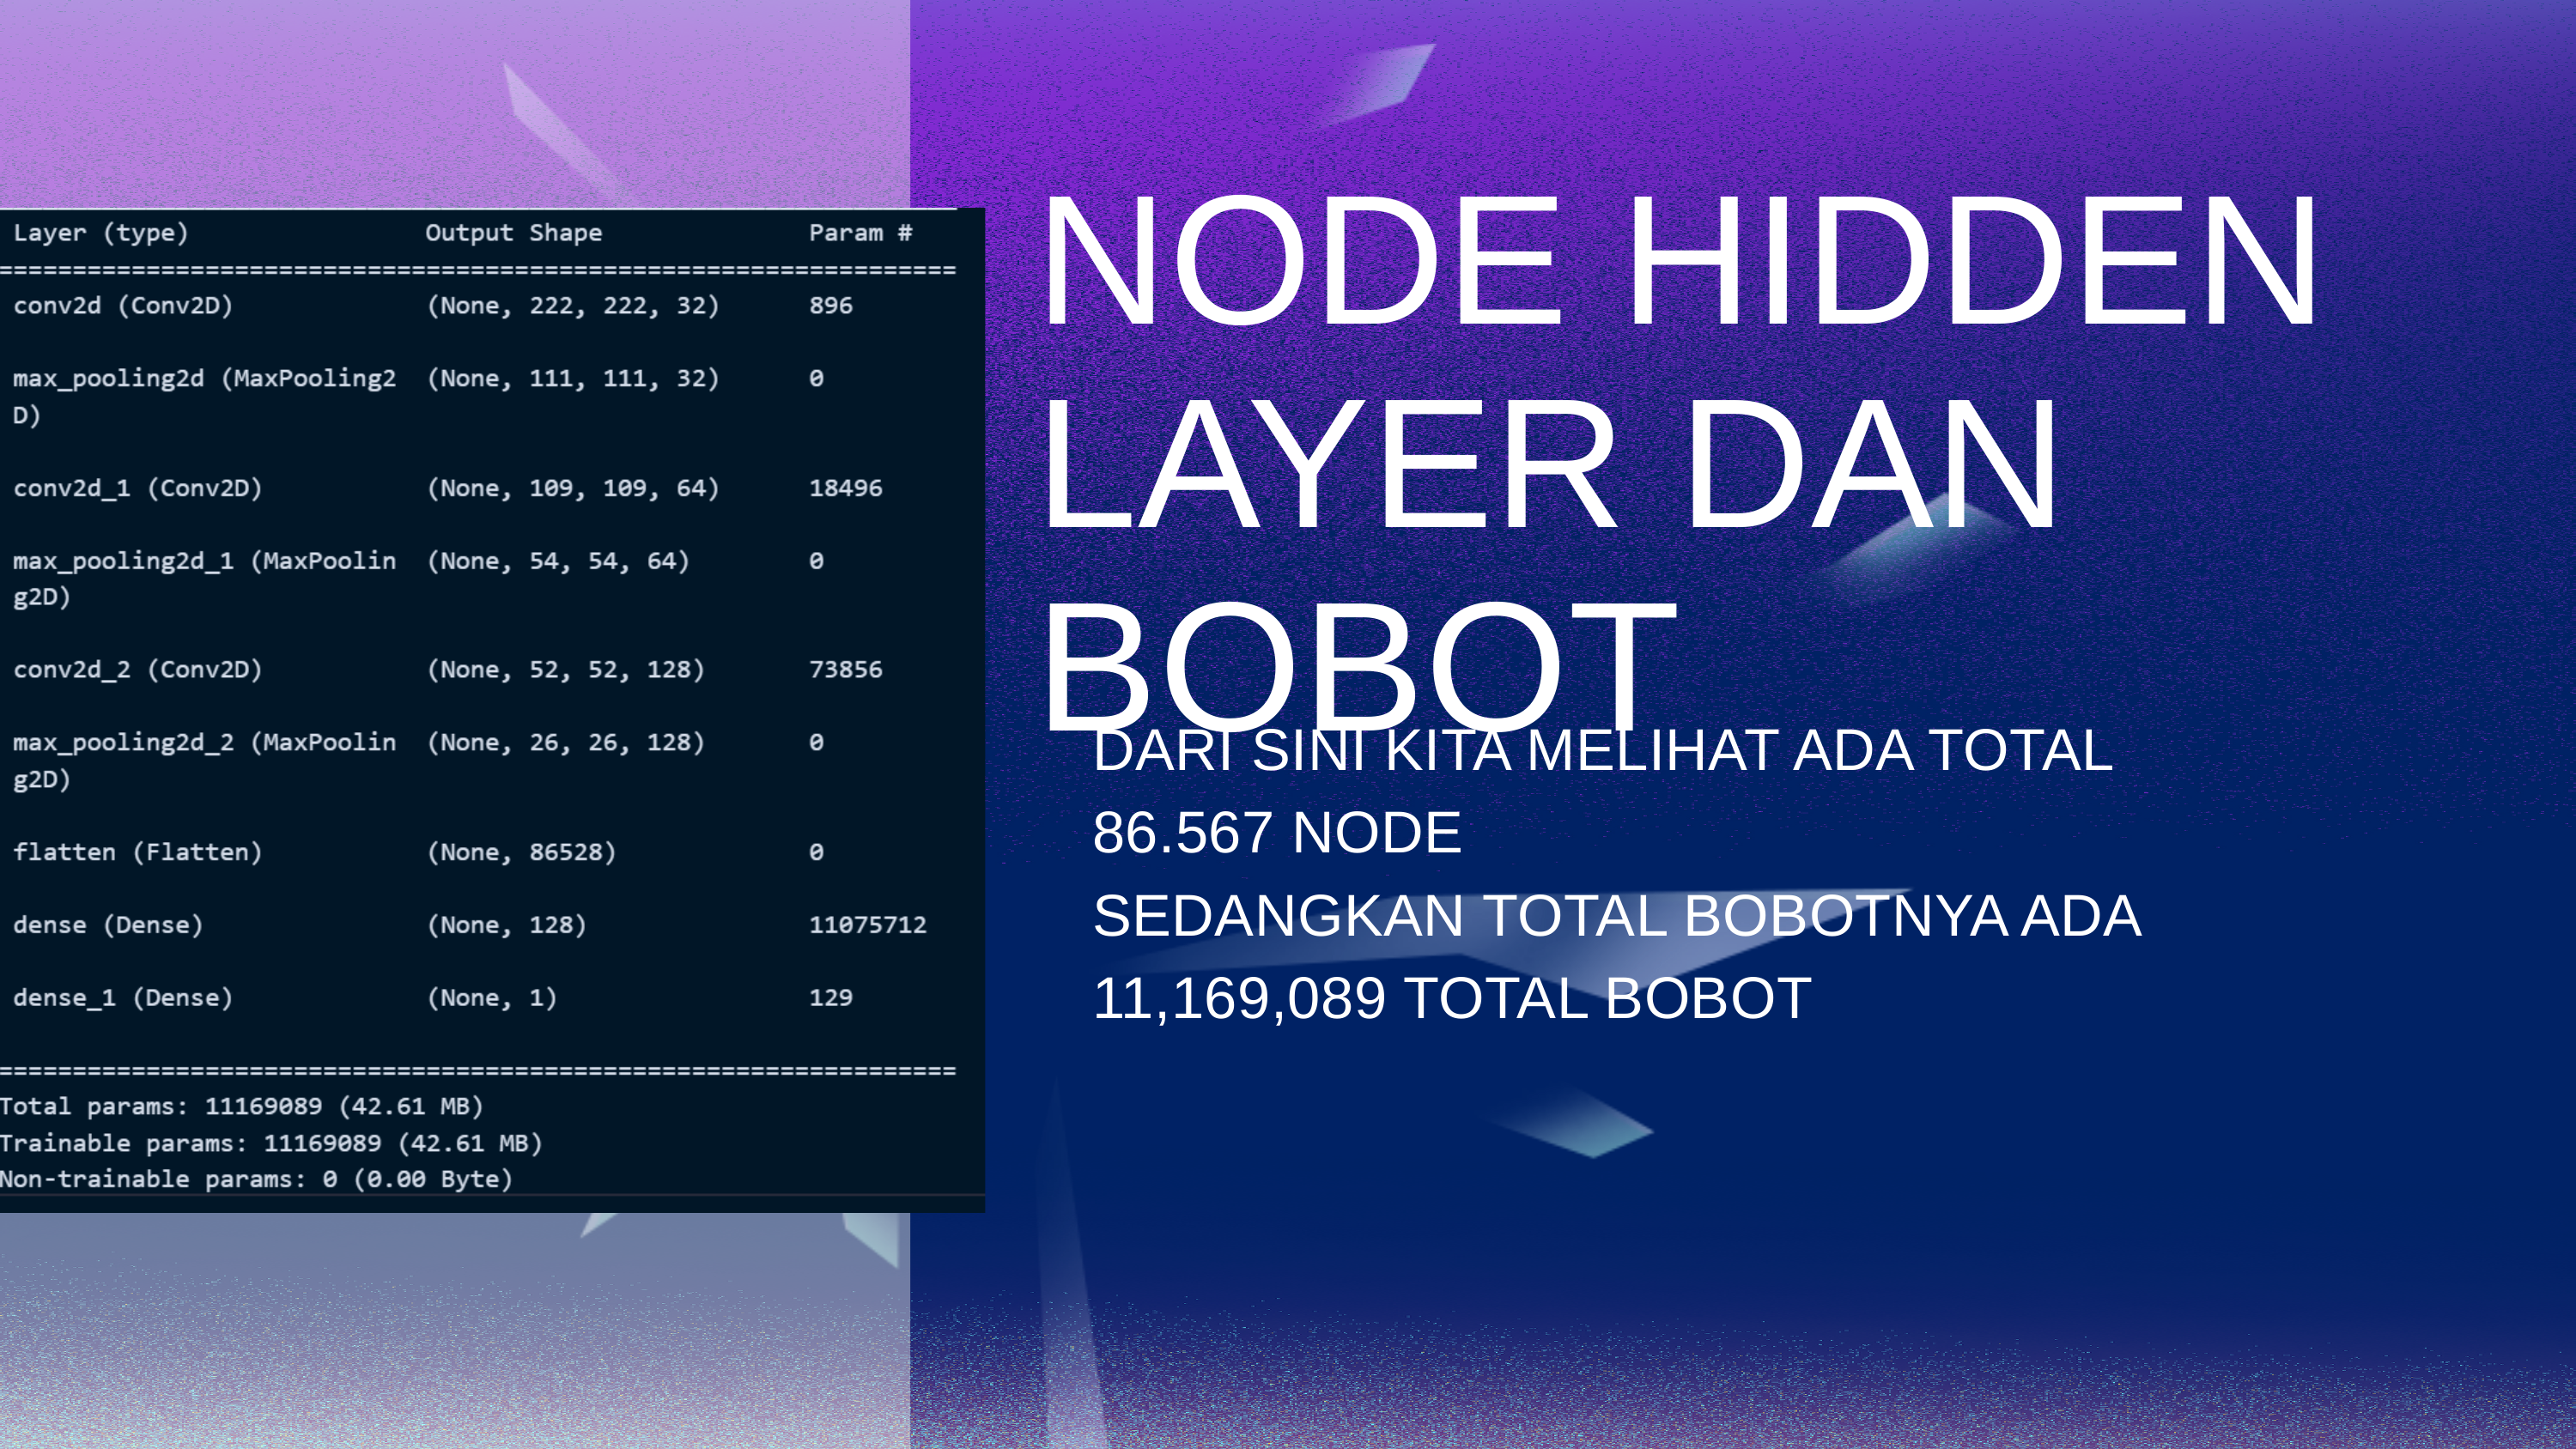

NODE HIDDEN LAYER DAN BOBOT

DARI SINI KITA MELIHAT ADA TOTAL 86.567 NODE
SEDANGKAN TOTAL BOBOTNYA ADA 11,169,089 TOTAL BOBOT